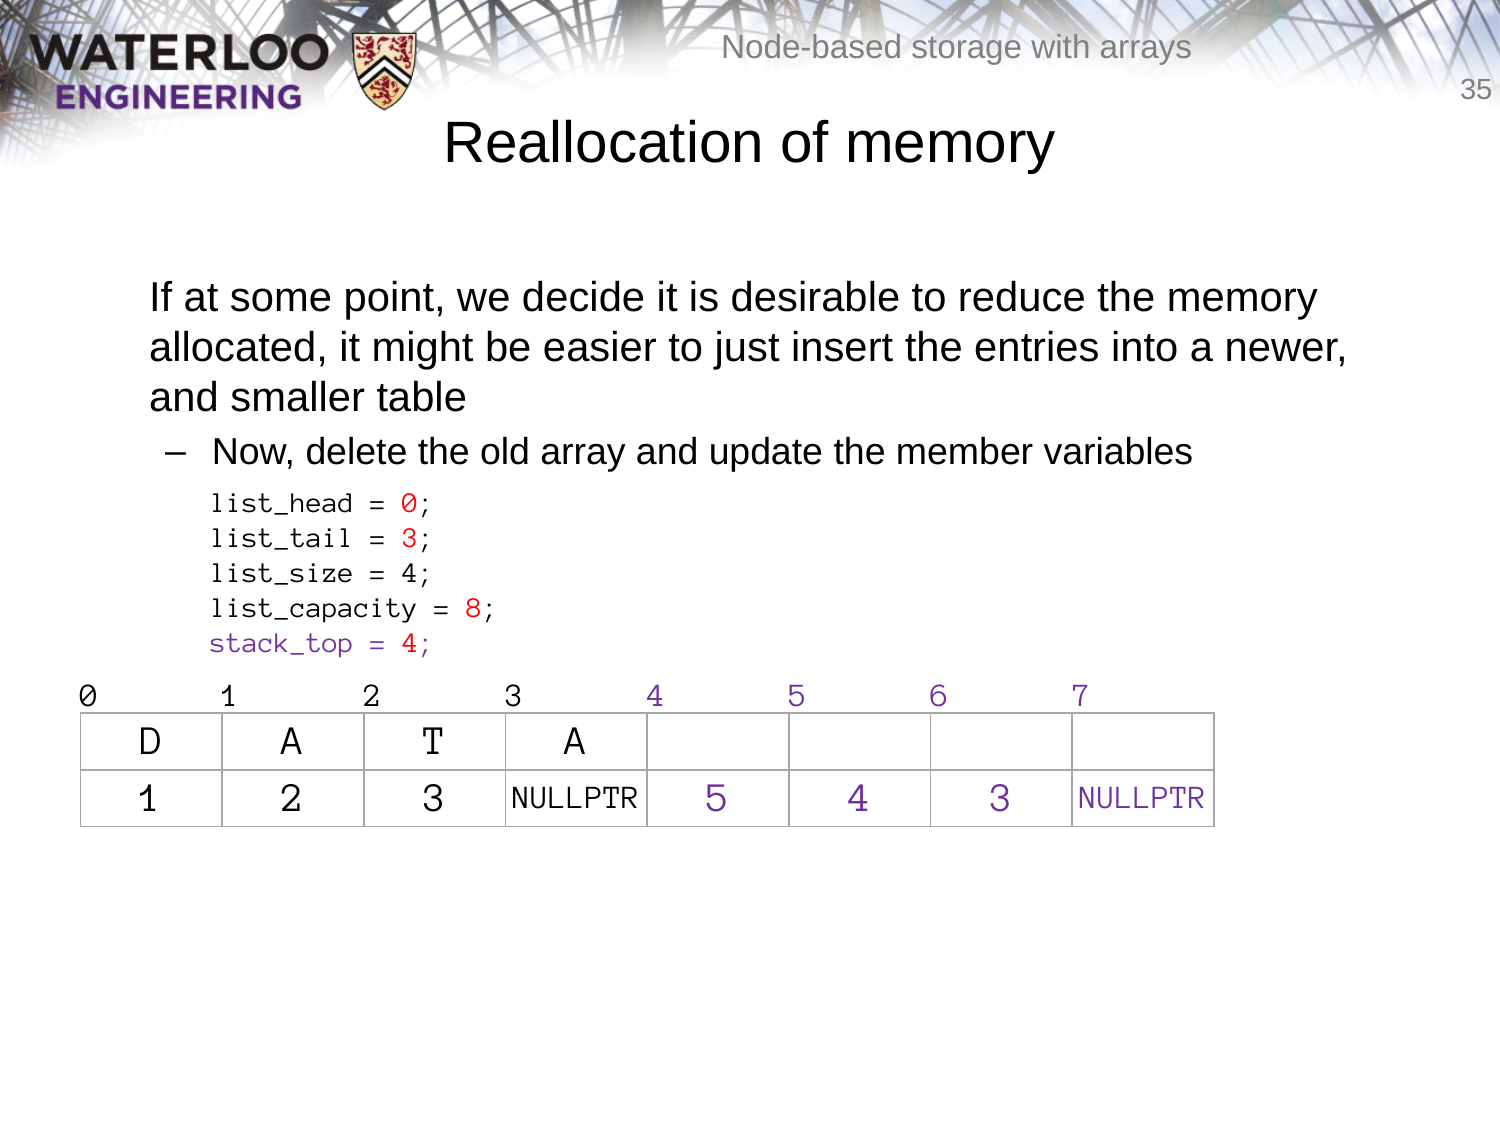

# Reallocation of memory
	If at some point, we decide it is desirable to reduce the memory allocated, it might be easier to just insert the entries into a newer, and smaller table
Now, delete the old array and update the member variables

list_head = 0;
list_tail = 3;
list_size = 4;
list_capacity = 8;
stack_top = 4;
| 0 | 1 | 2 | 3 | 4 | 5 | 6 | 7 |
| --- | --- | --- | --- | --- | --- | --- | --- |
| D | A | T | A |  |  |  |  |
| 1 | 2 | 3 | NULLPTR | 5 | 4 | 3 | NULLPTR |